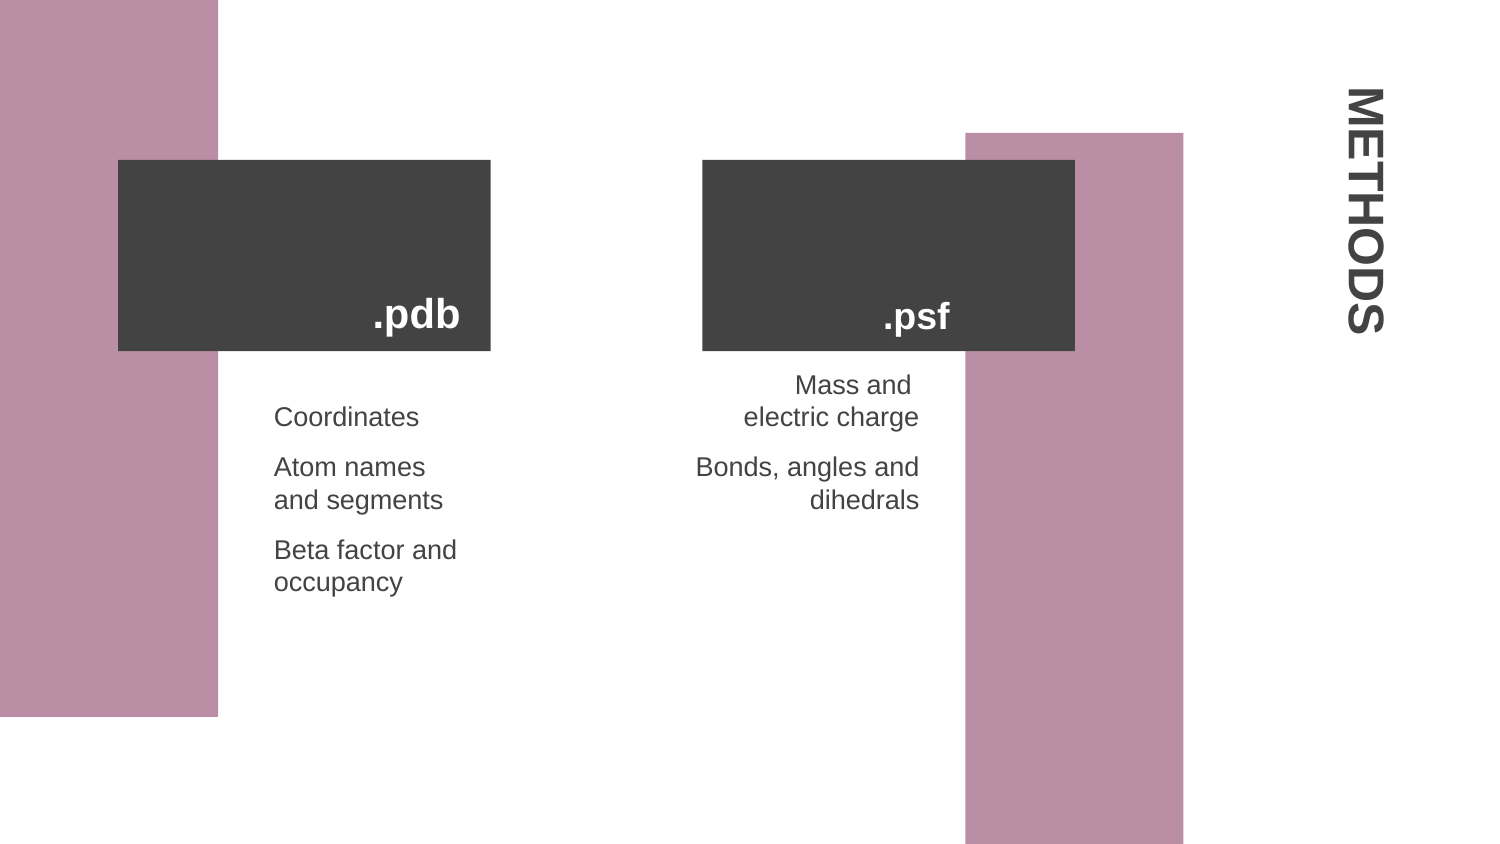

.pdb
.psf
# METHODS

Coordinates

Atom names
and segments

Beta factor and occupancy

 Mass and
electric charge

Bonds, angles and dihedrals